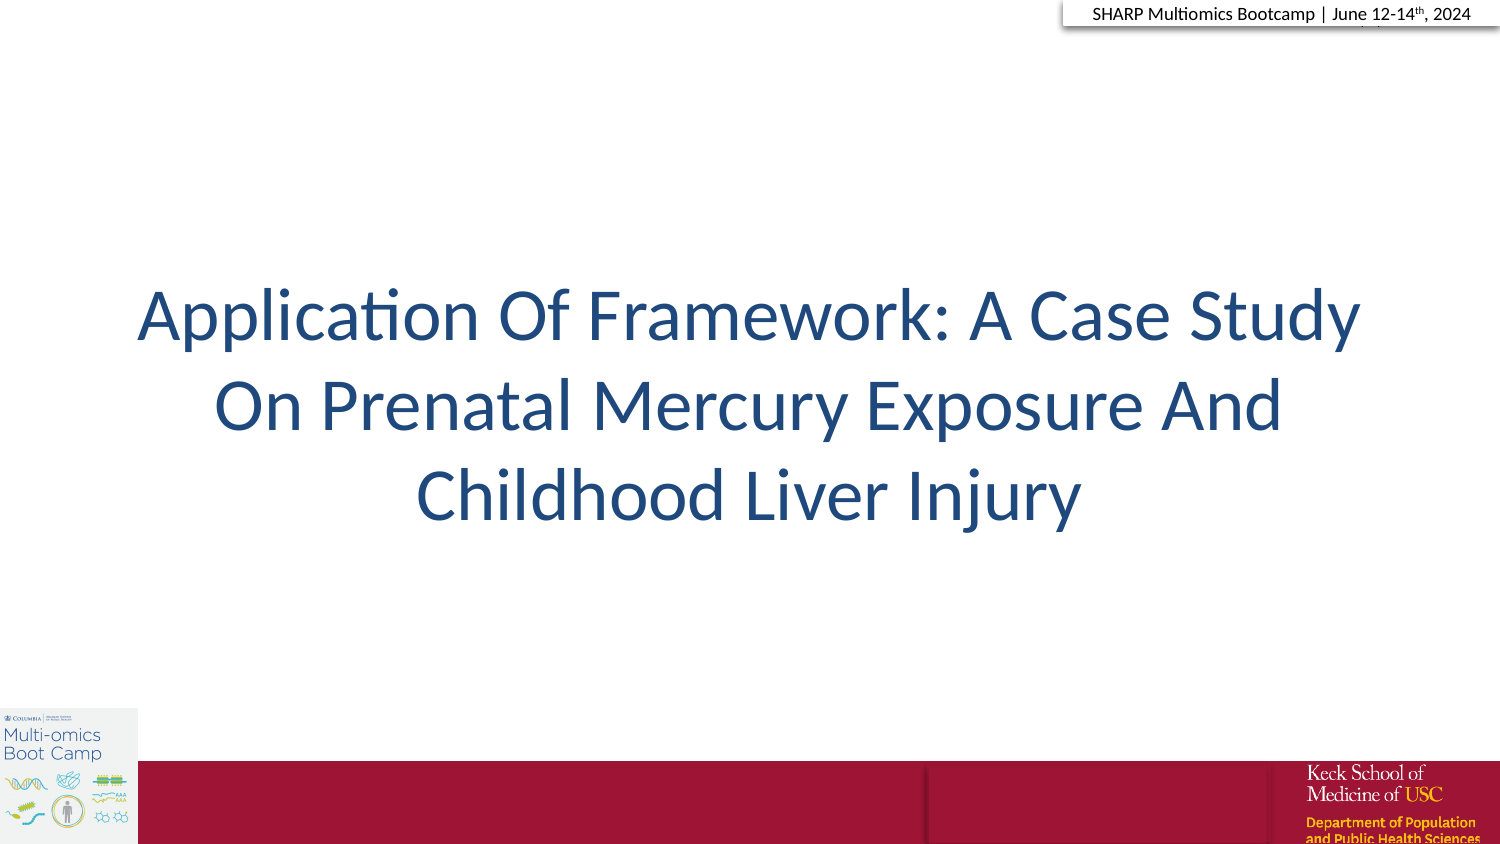

# Application Of Framework: A Case Study On Prenatal Mercury Exposure And Childhood Liver Injury